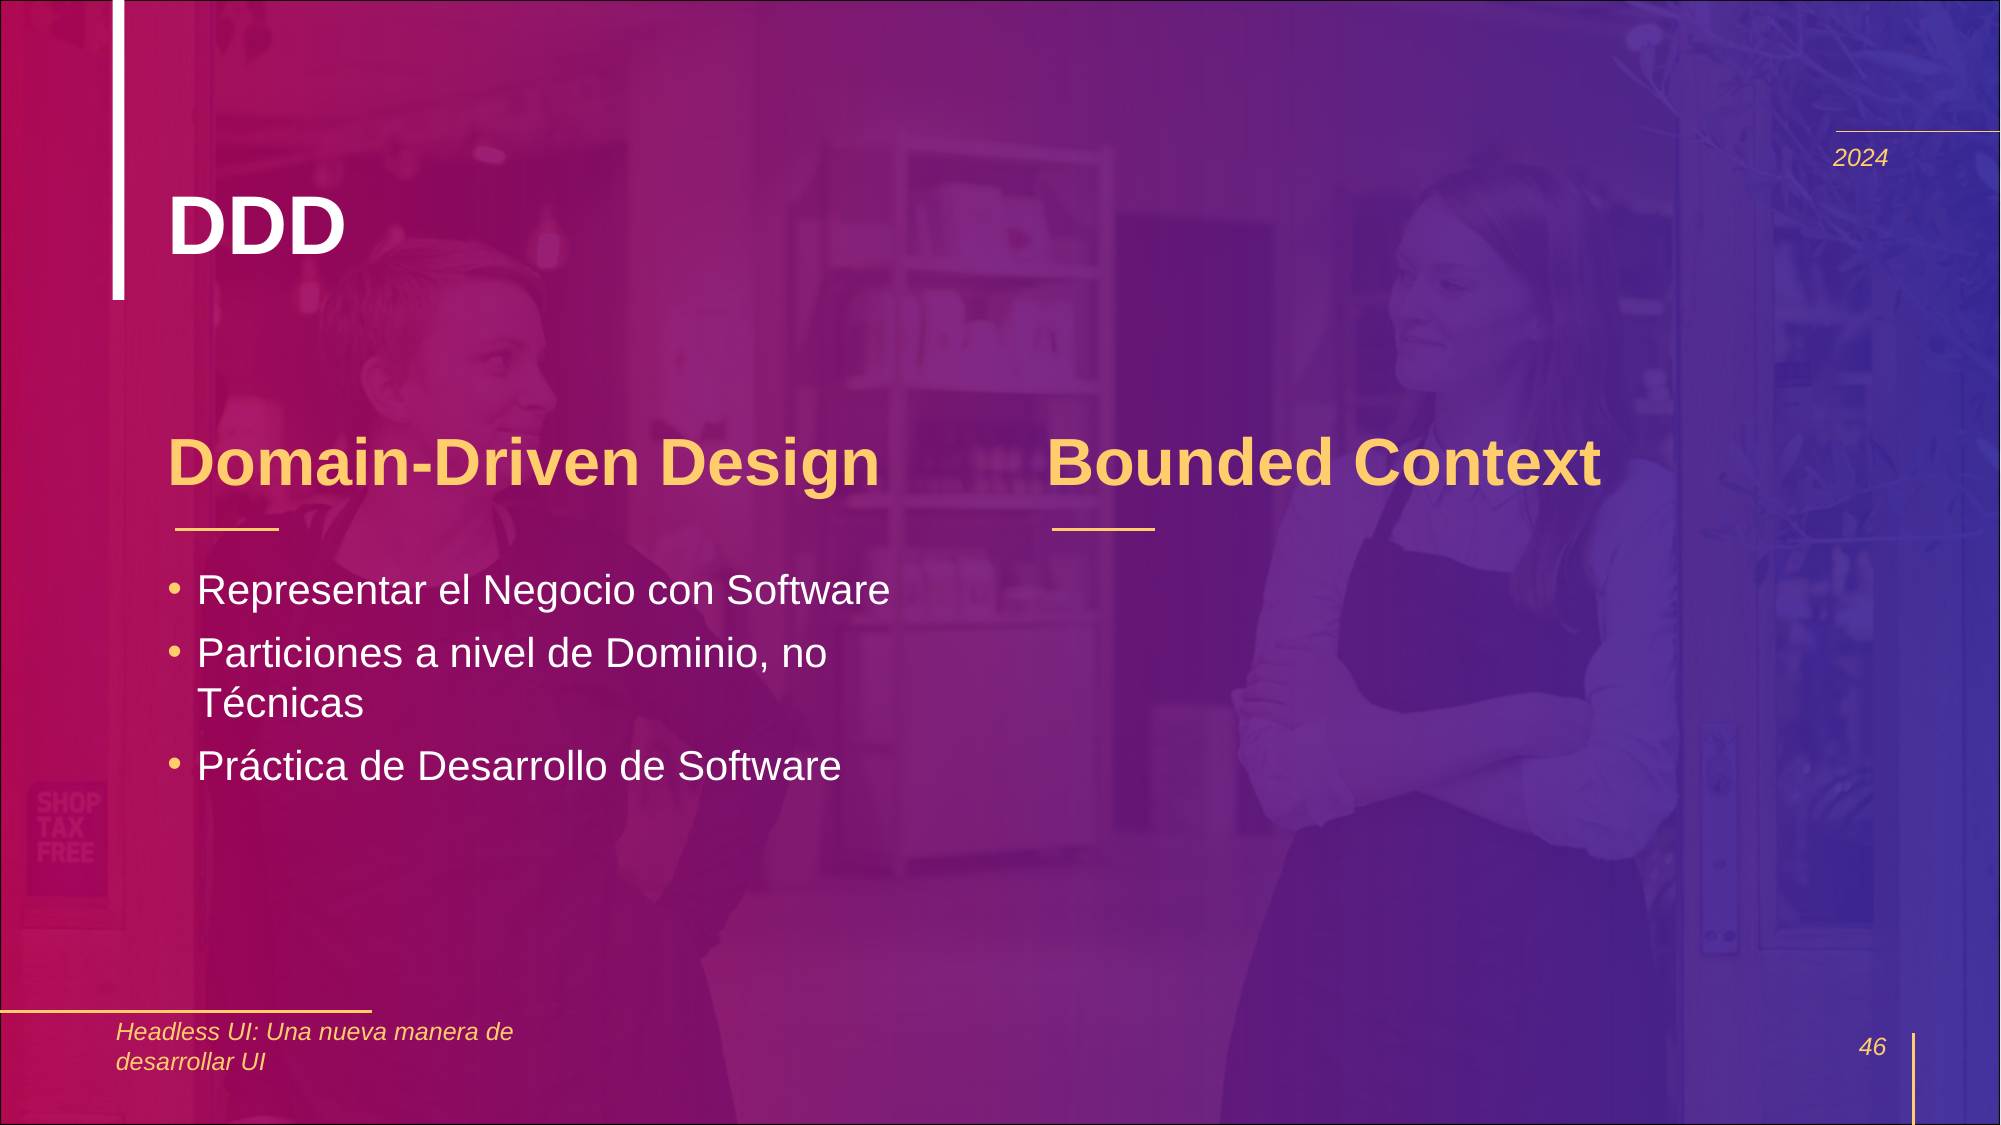

# DDD
2024
Domain-Driven Design
Bounded Context
Representar el Negocio con Software
Particiones a nivel de Dominio, no Técnicas
Práctica de Desarrollo de Software

Headless UI: Una nueva manera de desarrollar UI
46